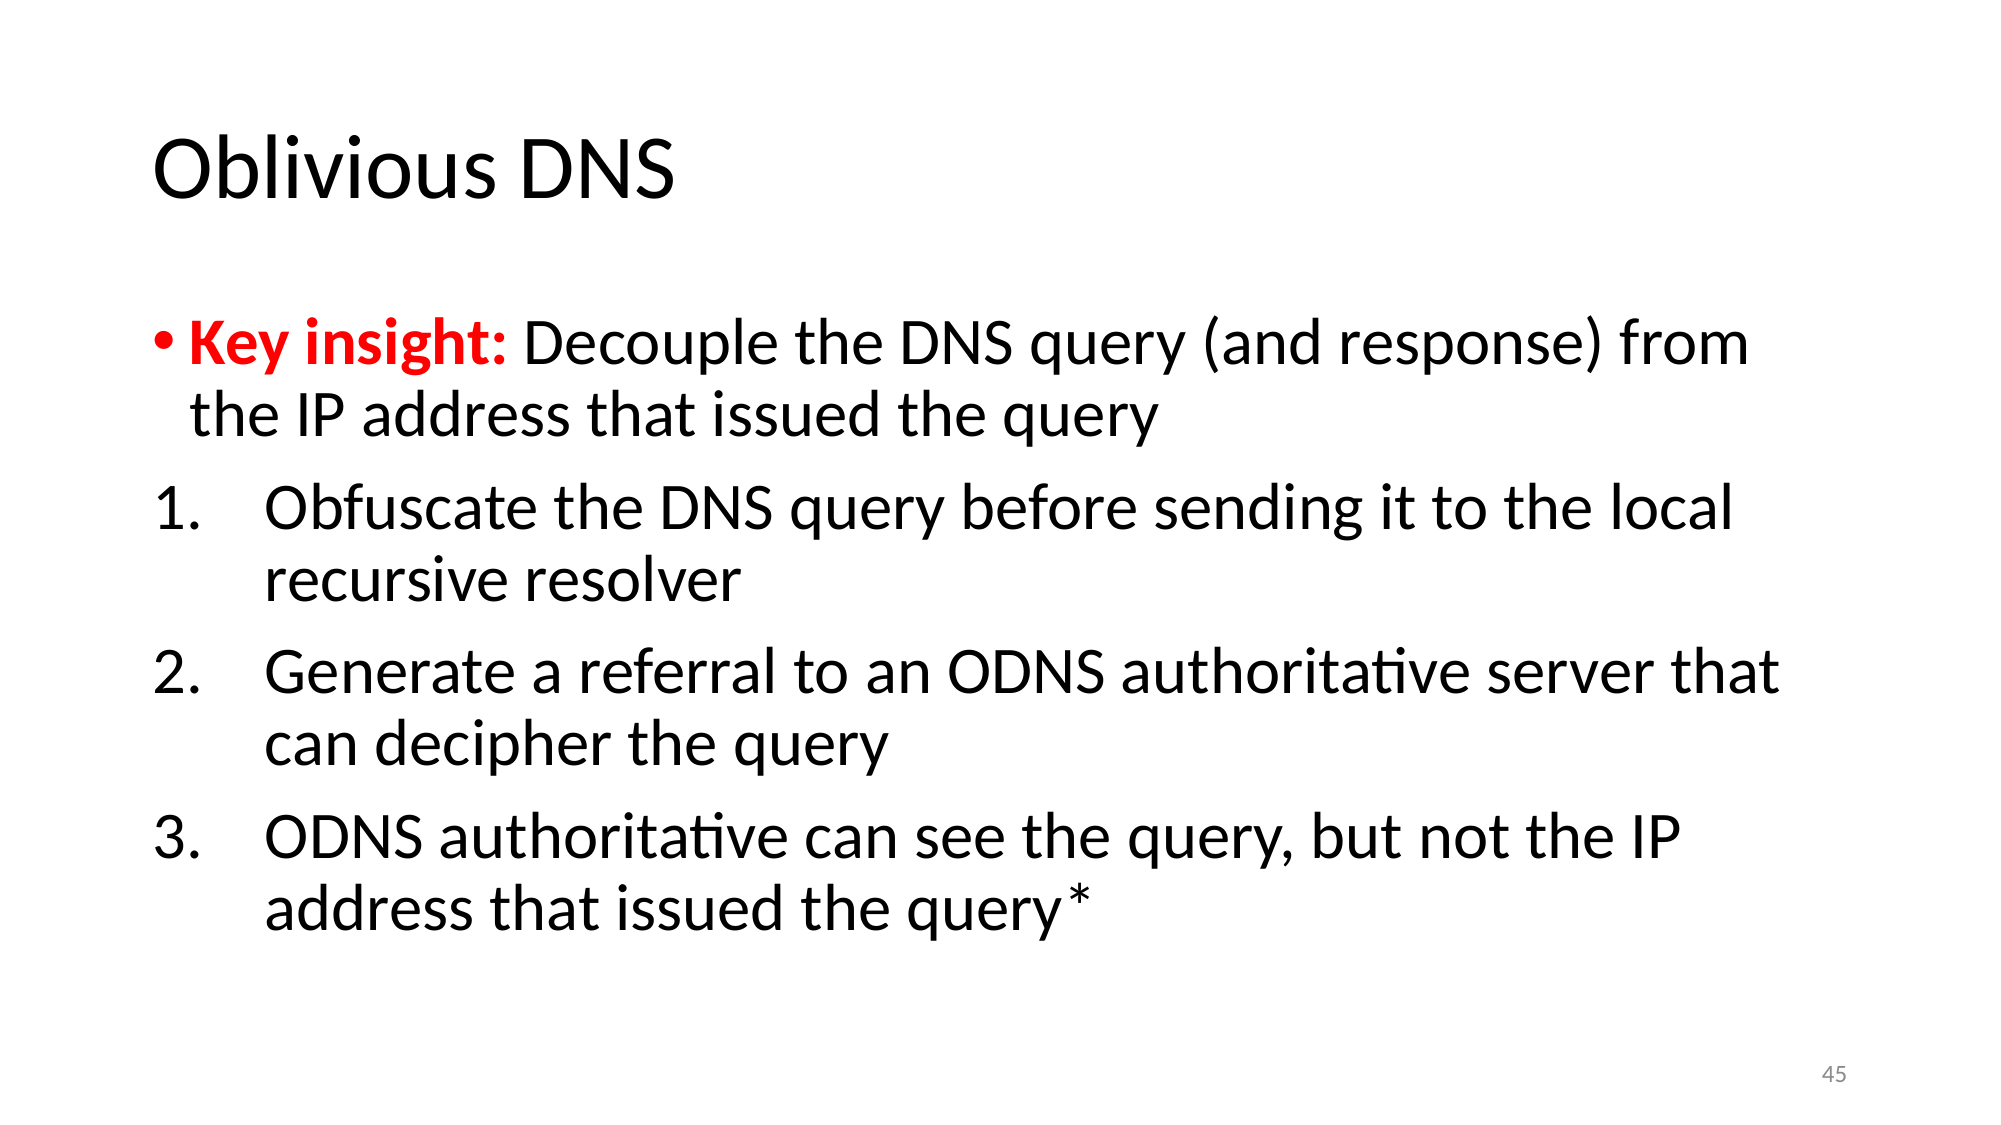

# Oblivious DNS
Key insight: Decouple the DNS query (and response) from the IP address that issued the query
Obfuscate the DNS query before sending it to the local recursive resolver
Generate a referral to an ODNS authoritative server that can decipher the query
ODNS authoritative can see the query, but not the IP address that issued the query*
45